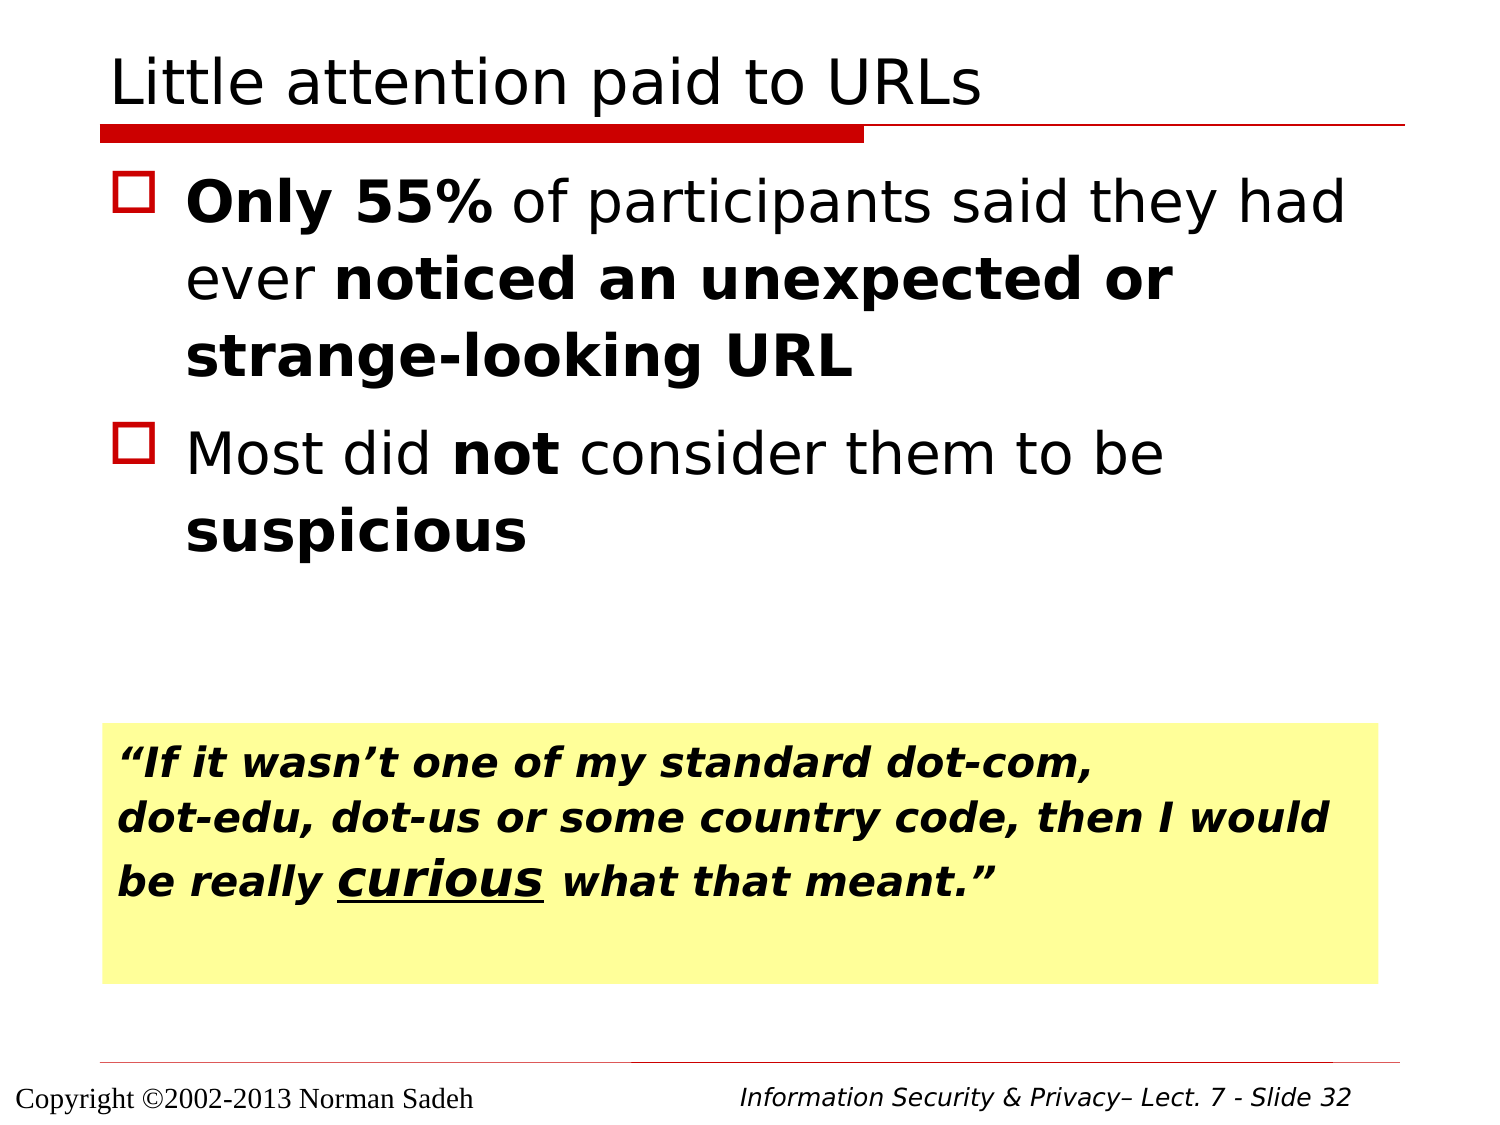

# Little attention paid to URLs
Only 55% of participants said they had ever noticed an unexpected or strange-looking URL
Most did not consider them to be suspicious
“If it wasn’t one of my standard dot-com,
dot-edu, dot-us or some country code, then I would be really curious what that meant.”